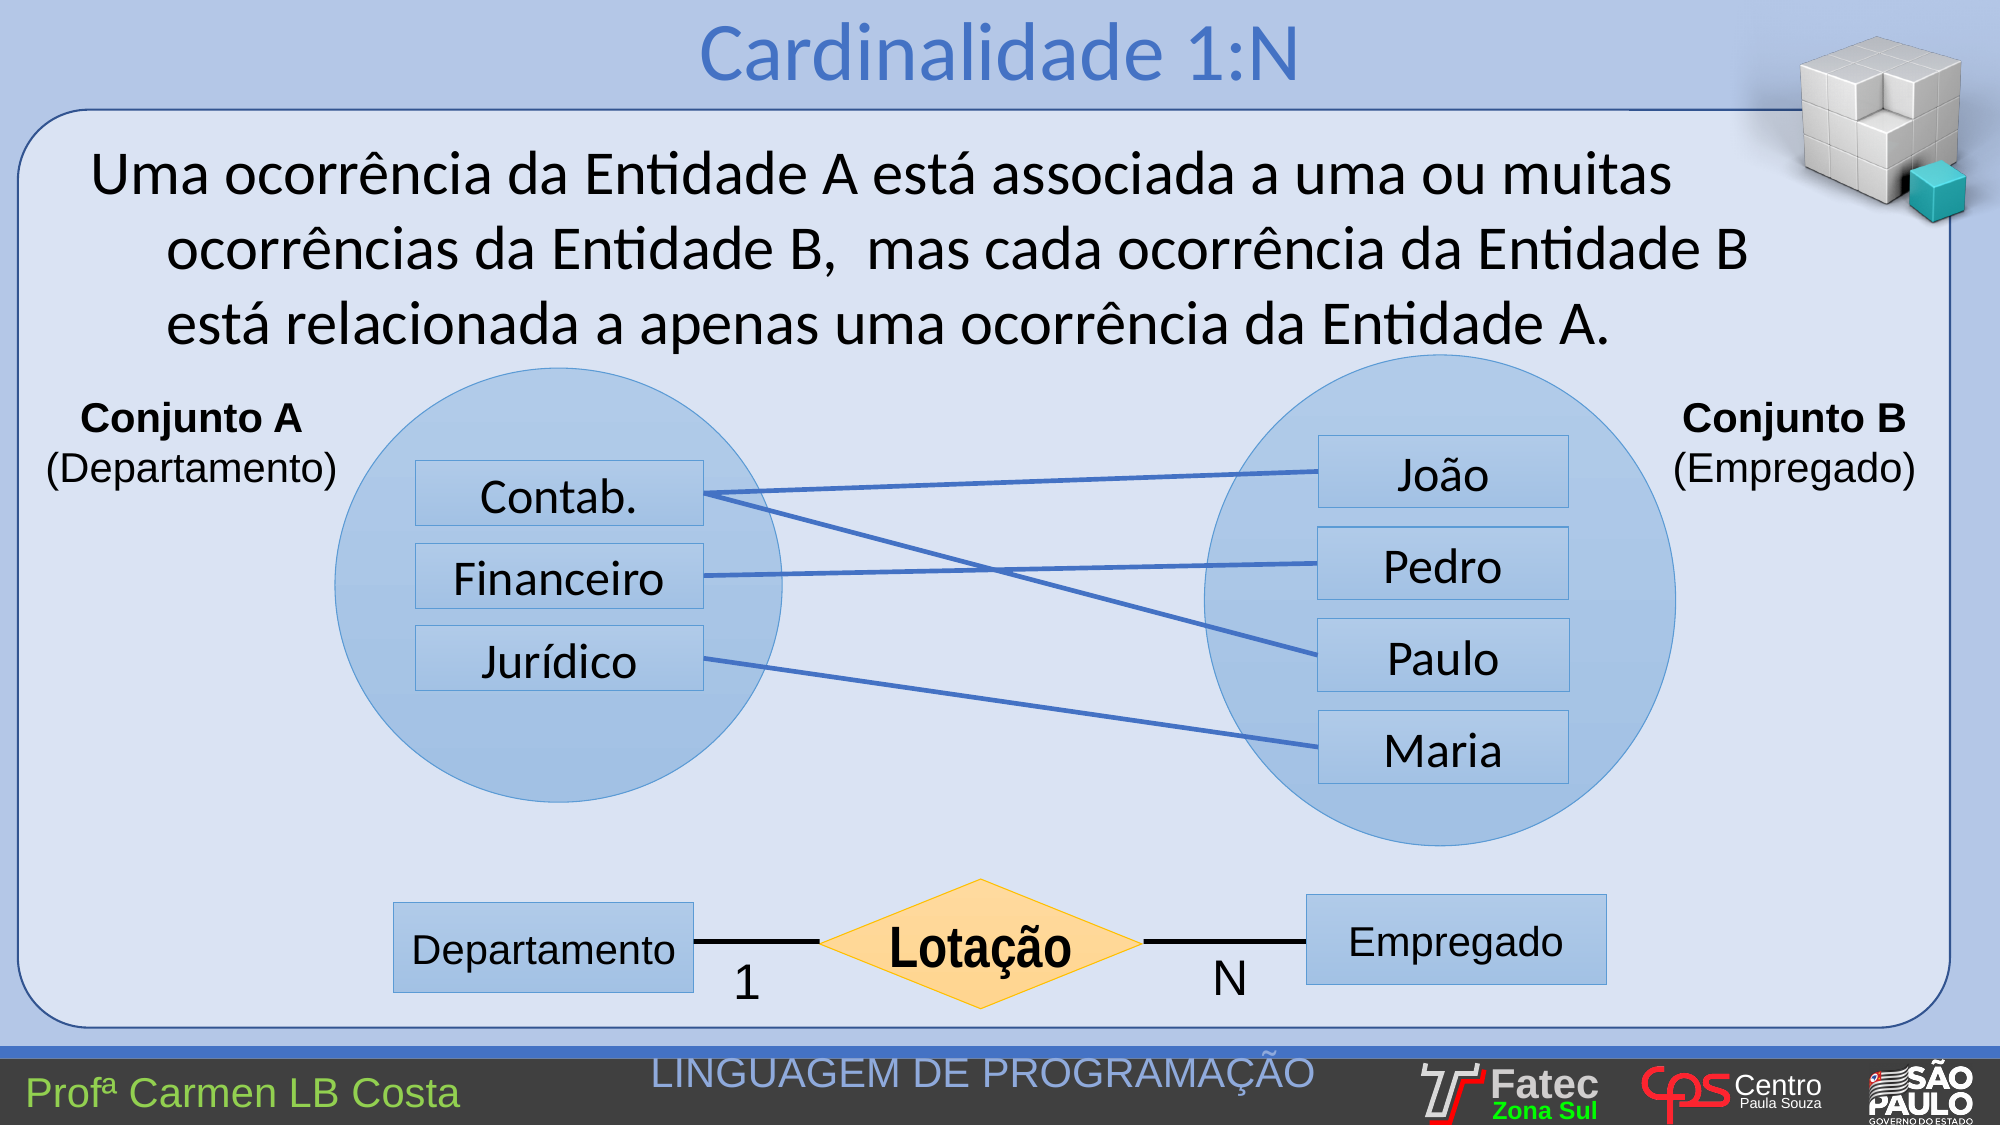

Cardinalidade 1:N
Uma ocorrência da Entidade A está associada a uma ou muitas ocorrências da Entidade B,  mas cada ocorrência da Entidade B está relacionada a apenas uma ocorrência da Entidade A.

João
Pedro
Paulo
Maria

Contab.
Financeiro
Jurídico
Conjunto A
(Departamento)
Conjunto B
(Empregado)
Lotação
Empregado
Departamento
N

1